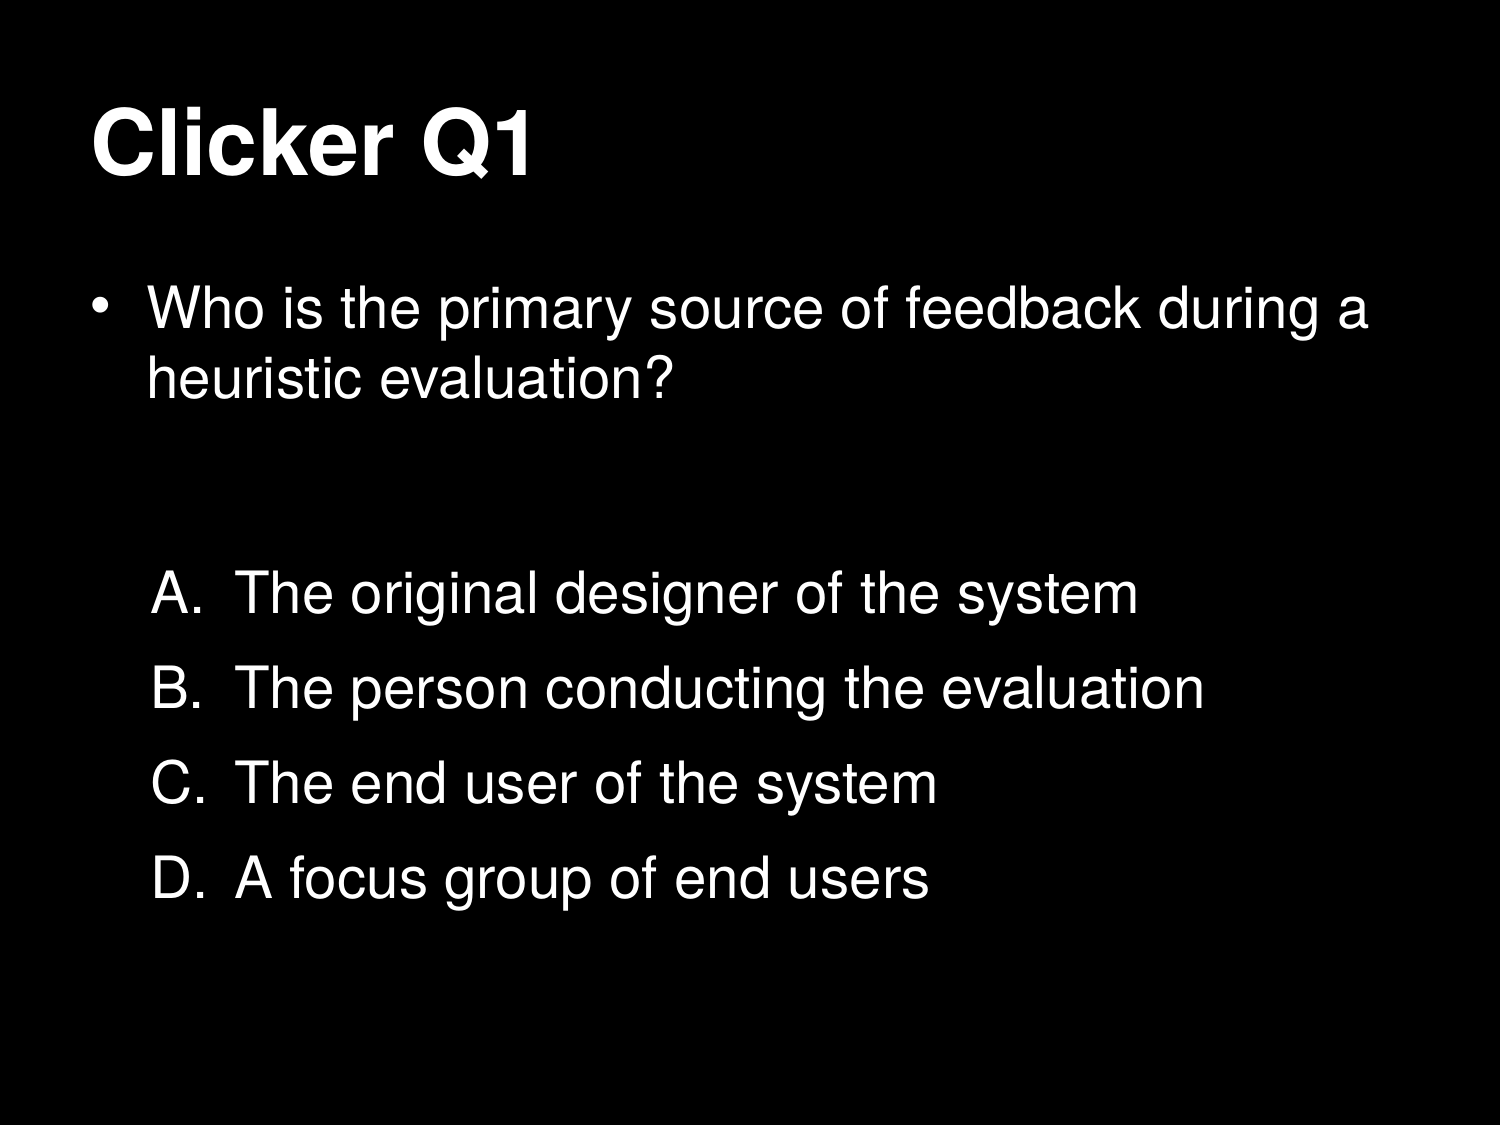

# Clicker Q1
Who is the primary source of feedback during a heuristic evaluation?

The original designer of the system
The person conducting the evaluation
The end user of the system
A focus group of end users